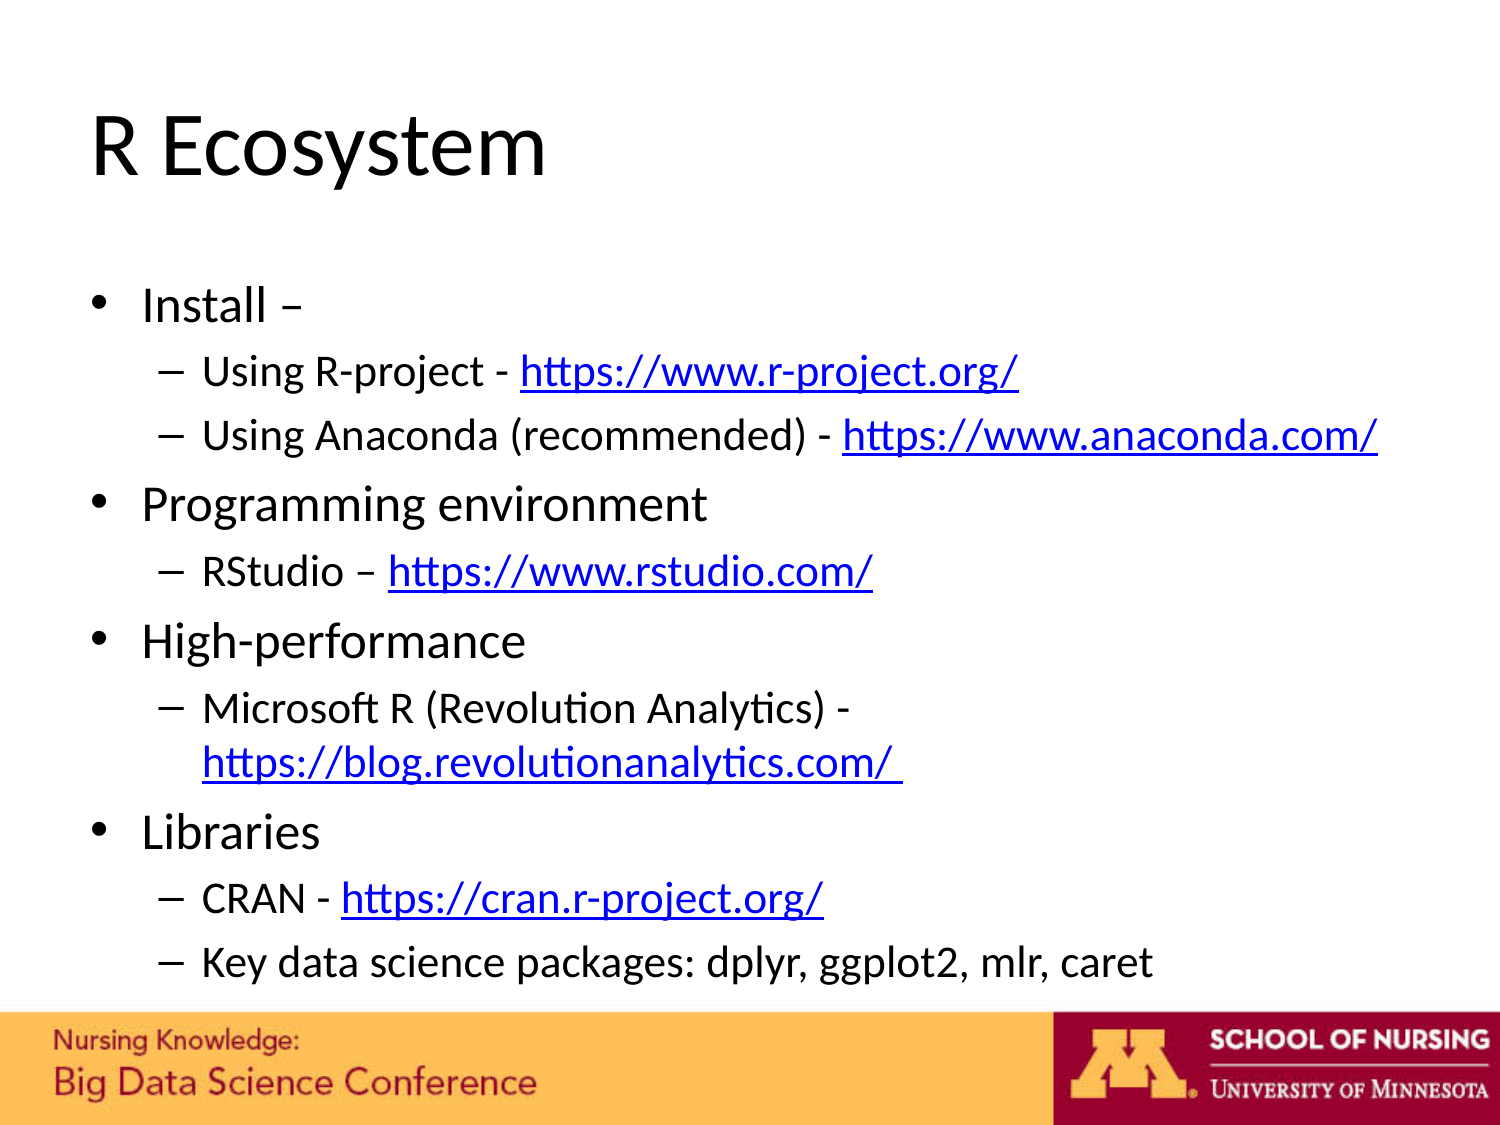

# R Ecosystem
Install –
Using R-project - https://www.r-project.org/
Using Anaconda (recommended) - https://www.anaconda.com/
Programming environment
RStudio – https://www.rstudio.com/
High-performance
Microsoft R (Revolution Analytics) - https://blog.revolutionanalytics.com/
Libraries
CRAN - https://cran.r-project.org/
Key data science packages: dplyr, ggplot2, mlr, caret